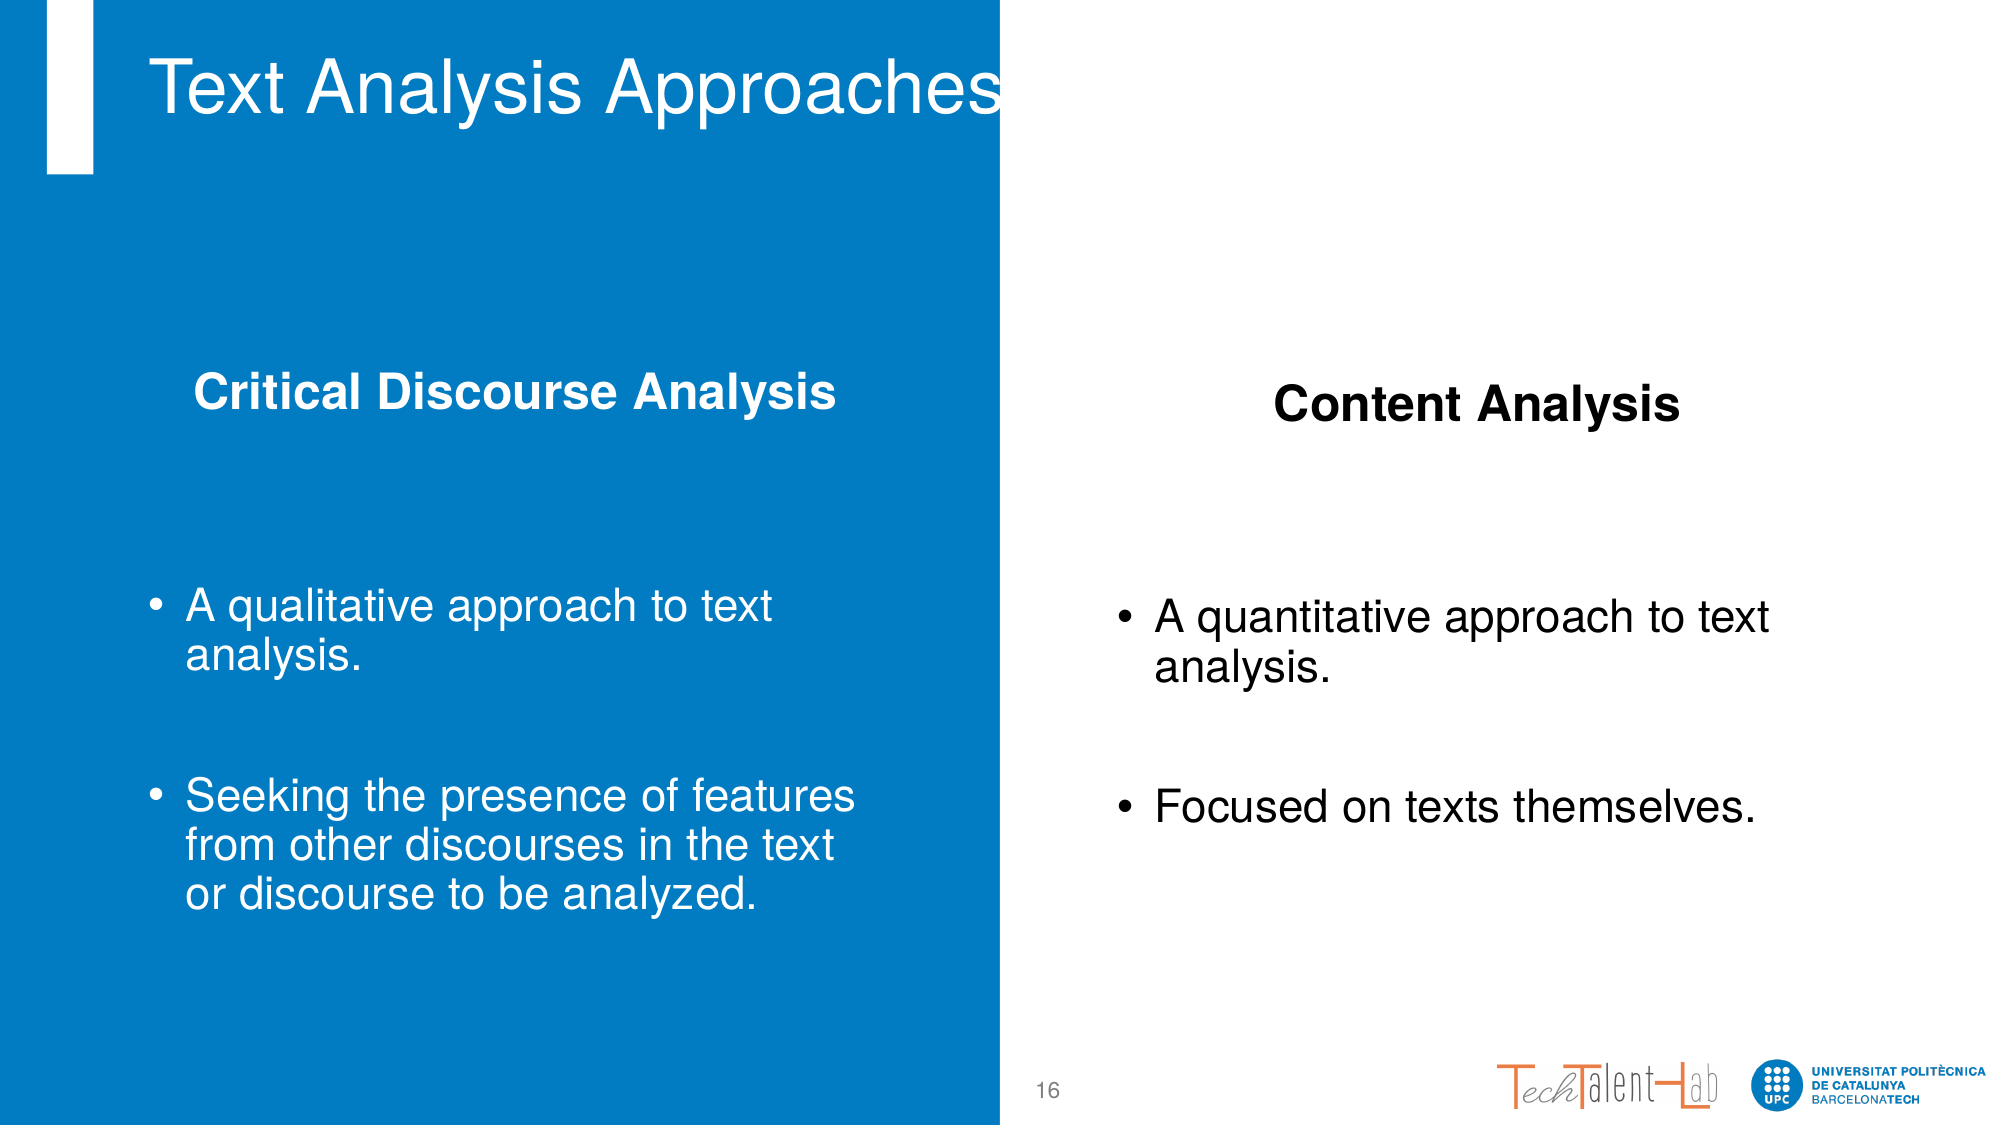

# Text Analysis Approaches
Content Analysis

A quantitative approach to text analysis.

Focused on texts themselves.

Critical Discourse Analysis

A qualitative approach to text analysis.

Seeking the presence of features from other discourses in the text or discourse to be analyzed.
16